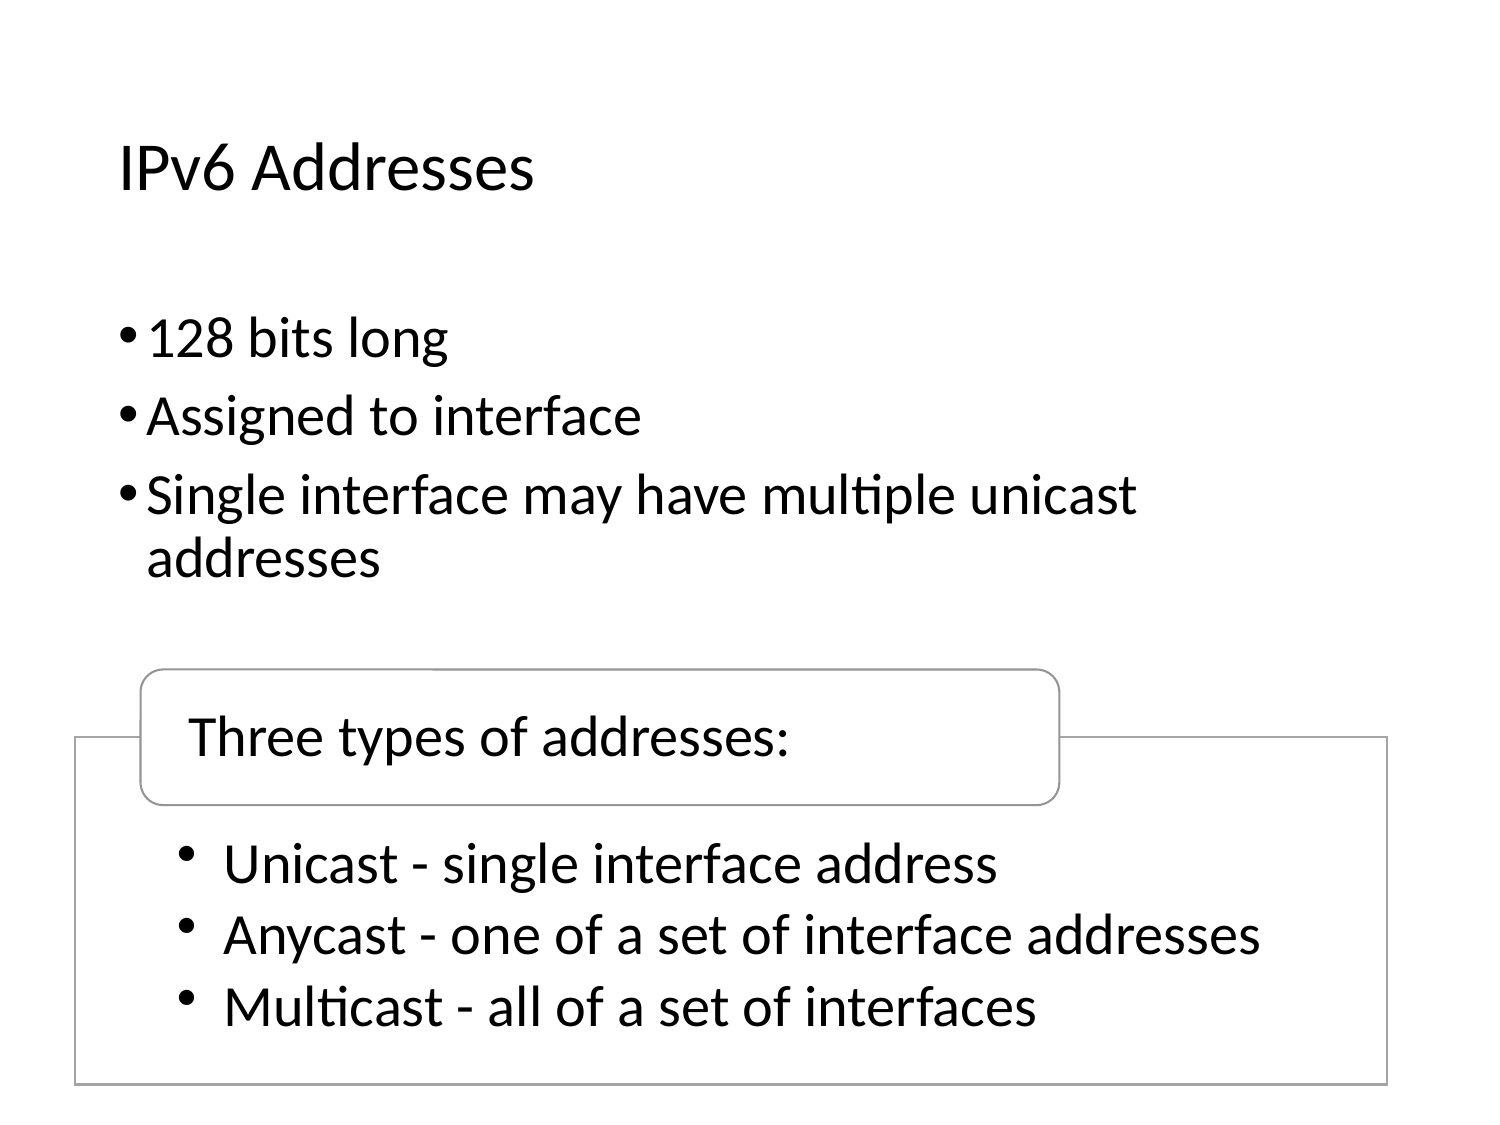

# IPv6 Addresses
128 bits long
Assigned to interface
Single interface may have multiple unicast addresses

Unicast - single interface address
Anycast - one of a set of interface addresses
Multicast - all of a set of interfaces
Three types of addresses: